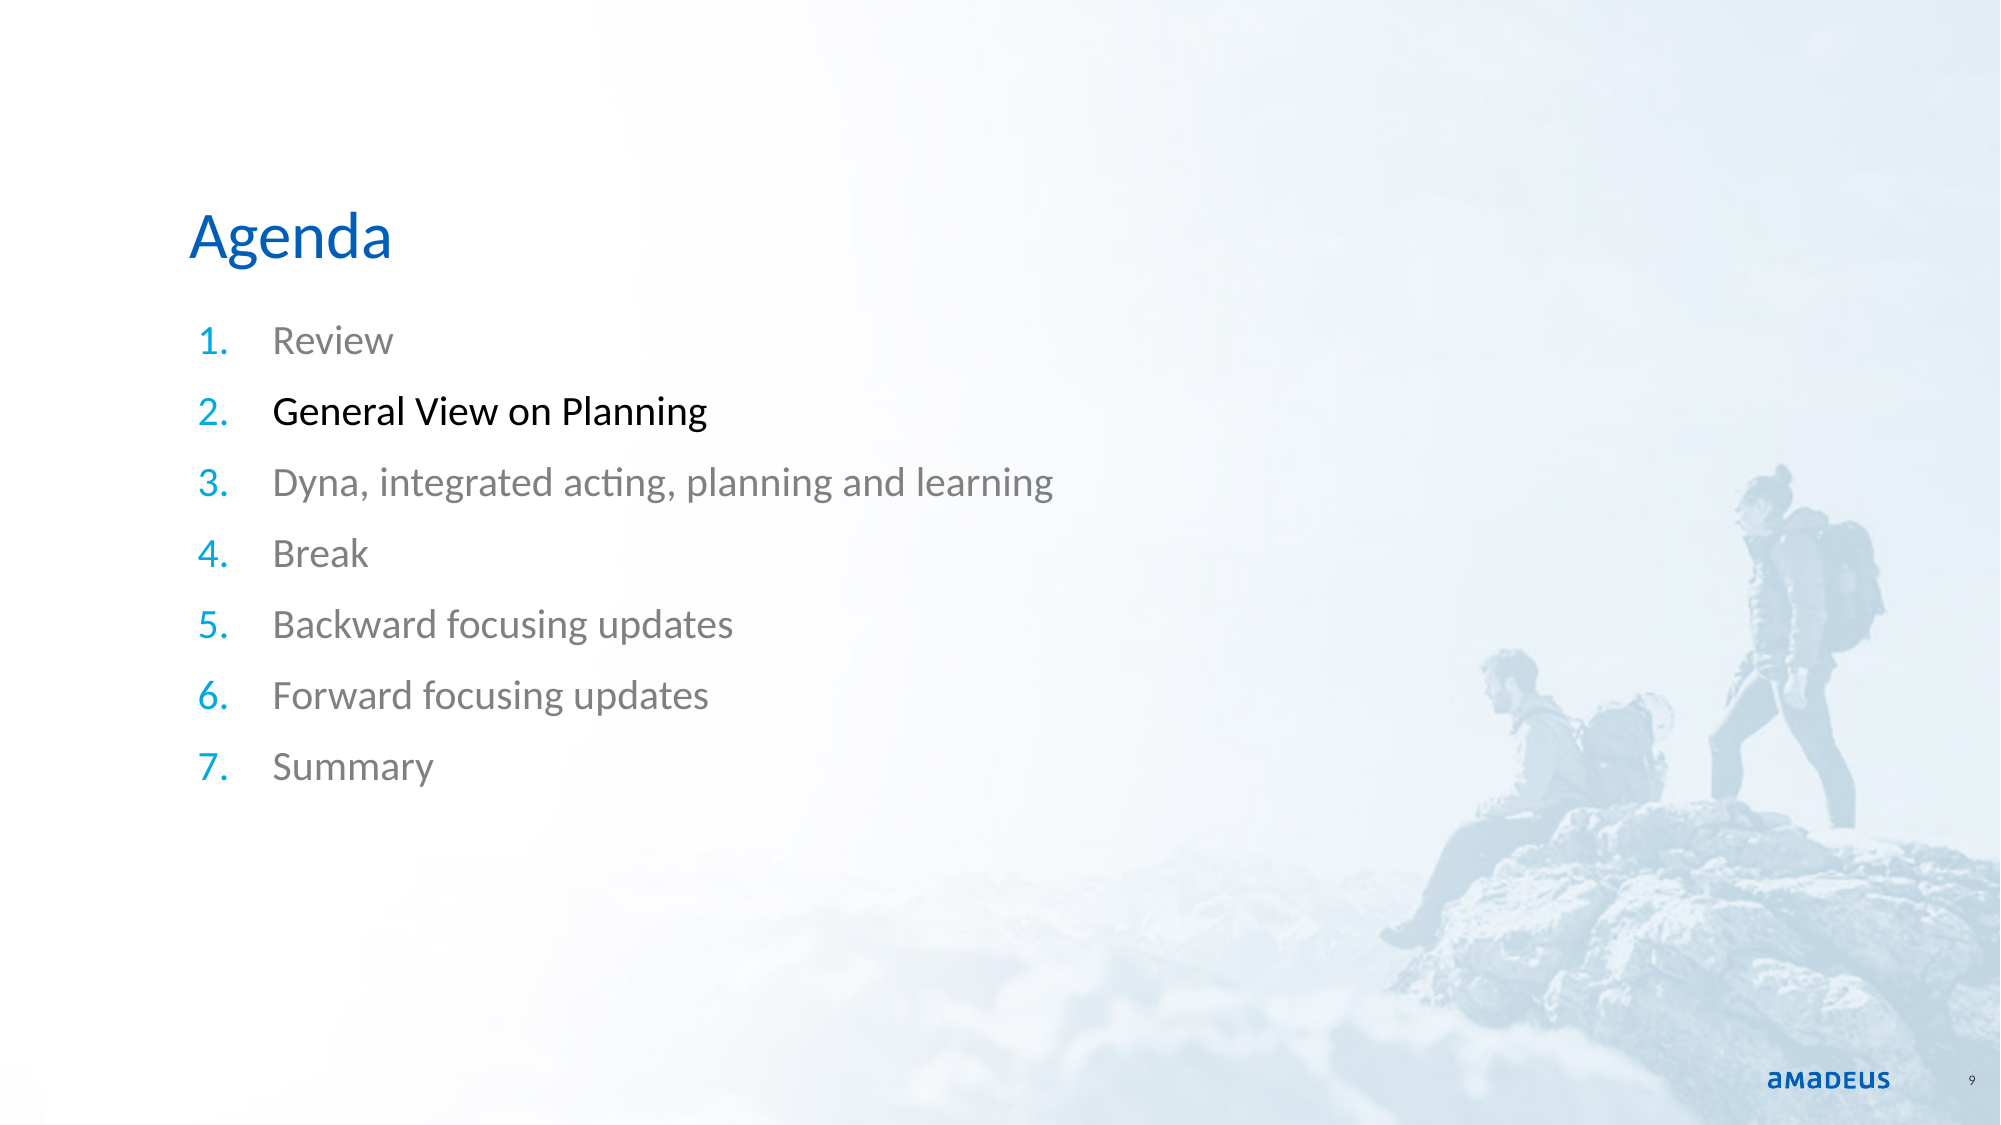

# Agenda
Review
General View on Planning
Dyna, integrated acting, planning and learning
Break
Backward focusing updates
Forward focusing updates
Summary

9